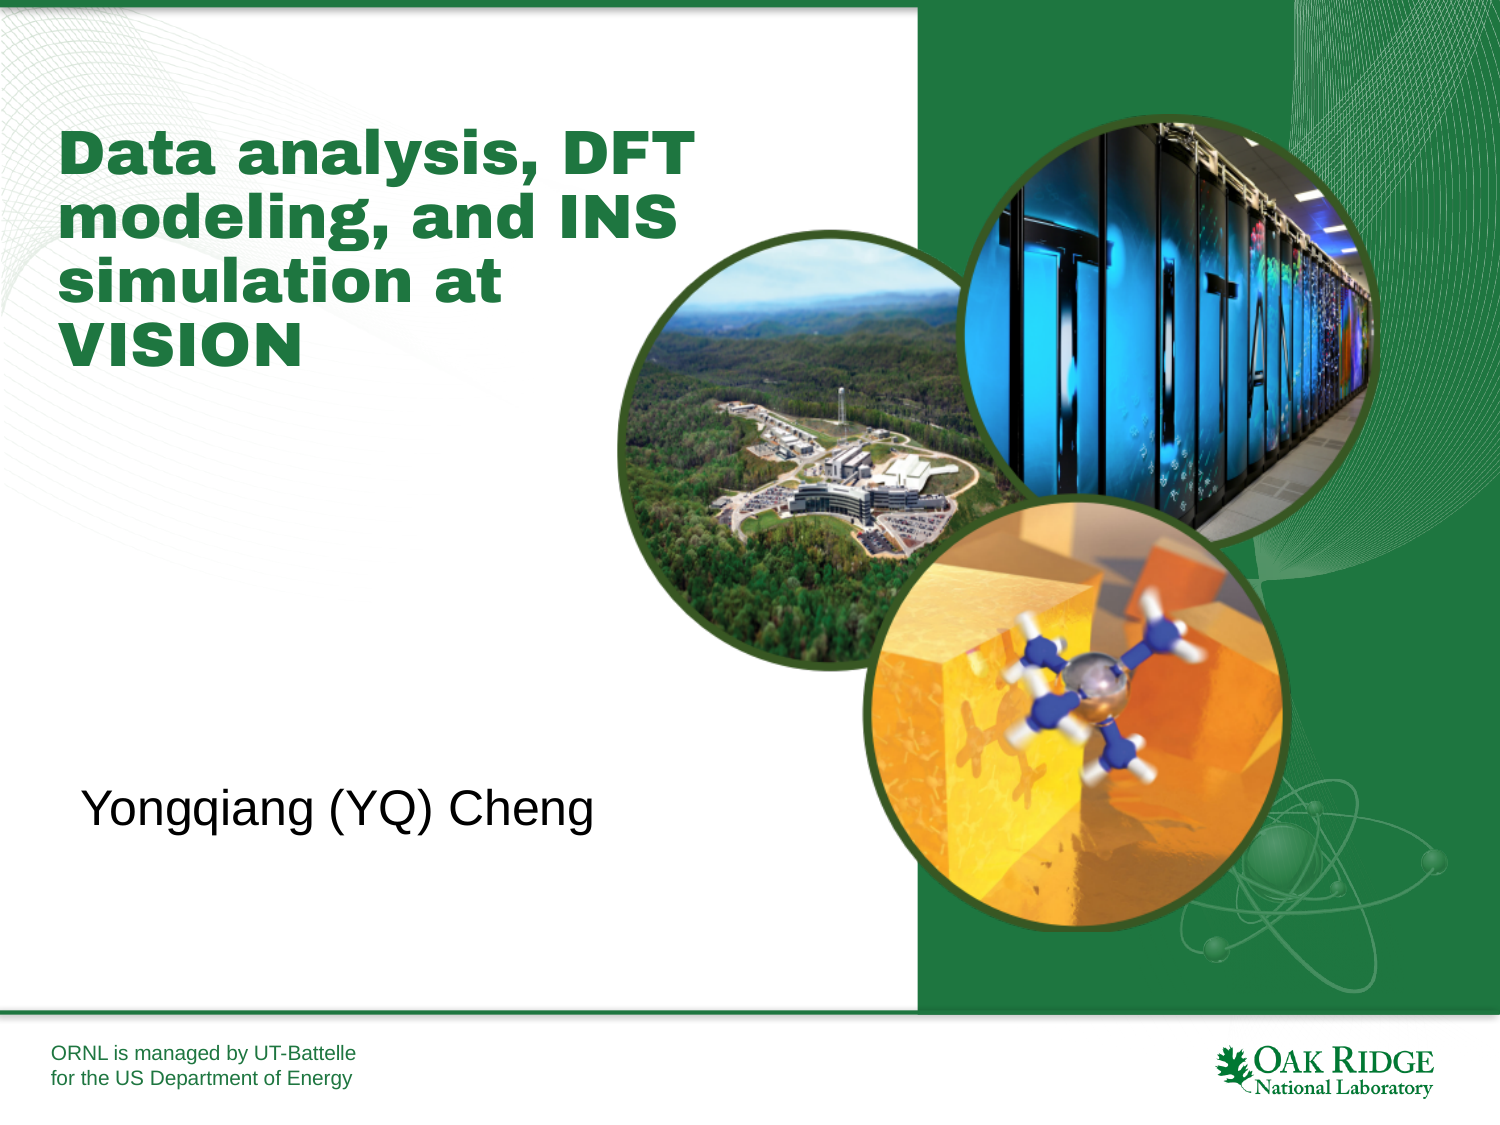

# Data analysis, DFT modeling, and INS simulation at VISION
Yongqiang (YQ) Cheng